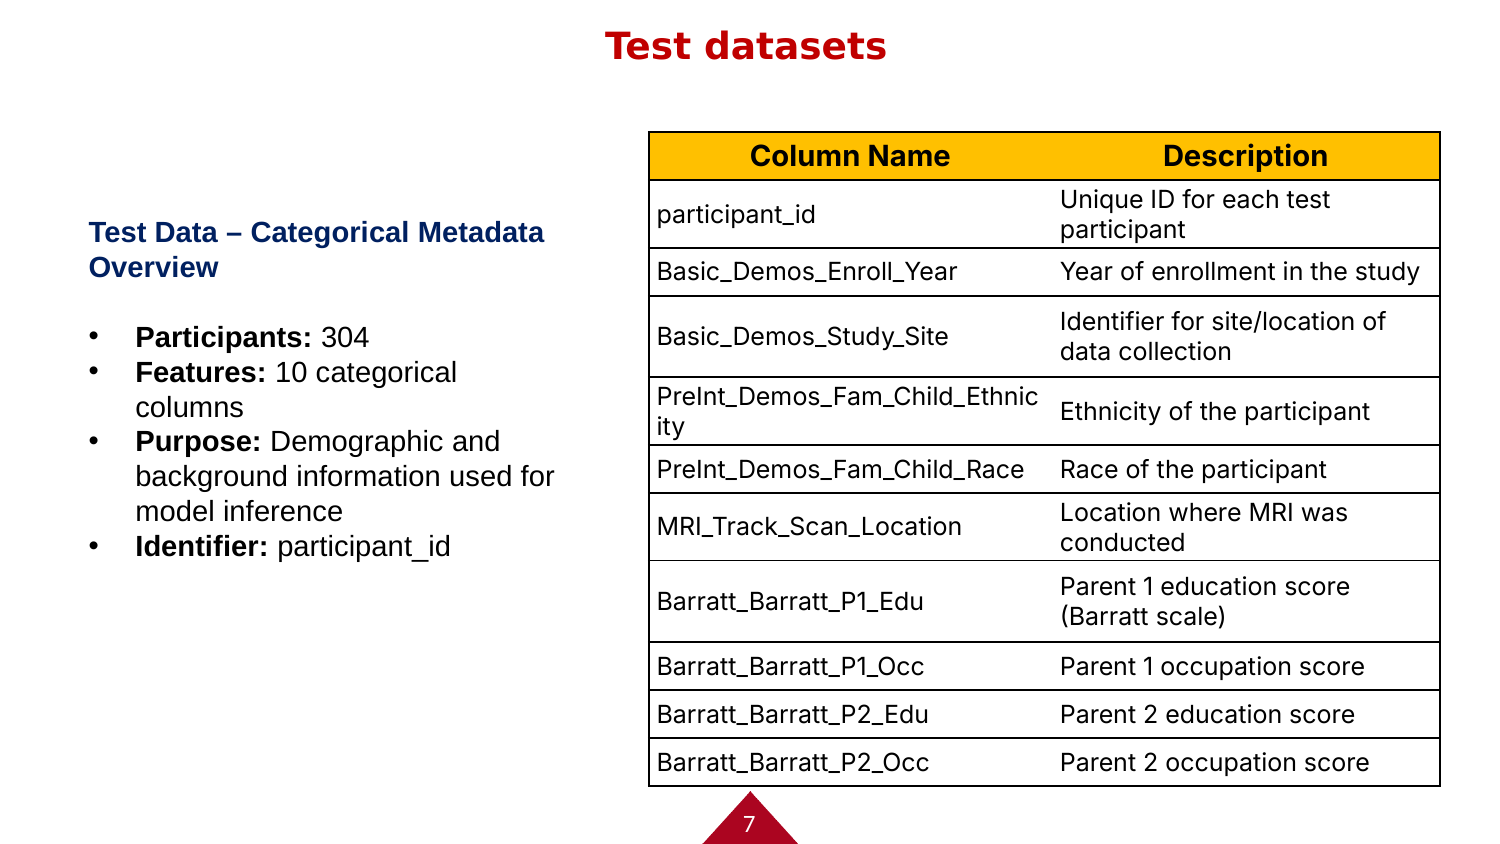

Test datasets
| Column Name | Description |
| --- | --- |
| participant\_id | Unique ID for each test participant |
| Basic\_Demos\_Enroll\_Year | Year of enrollment in the study |
| Basic\_Demos\_Study\_Site | Identifier for site/location of data collection |
| PreInt\_Demos\_Fam\_Child\_Ethnicity | Ethnicity of the participant |
| PreInt\_Demos\_Fam\_Child\_Race | Race of the participant |
| MRI\_Track\_Scan\_Location | Location where MRI was conducted |
| Barratt\_Barratt\_P1\_Edu | Parent 1 education score (Barratt scale) |
| Barratt\_Barratt\_P1\_Occ | Parent 1 occupation score |
| Barratt\_Barratt\_P2\_Edu | Parent 2 education score |
| Barratt\_Barratt\_P2\_Occ | Parent 2 occupation score |
Test Data – Categorical Metadata Overview

Participants: 304
Features: 10 categorical columns
Purpose: Demographic and background information used for model inference
Identifier: participant_id
7